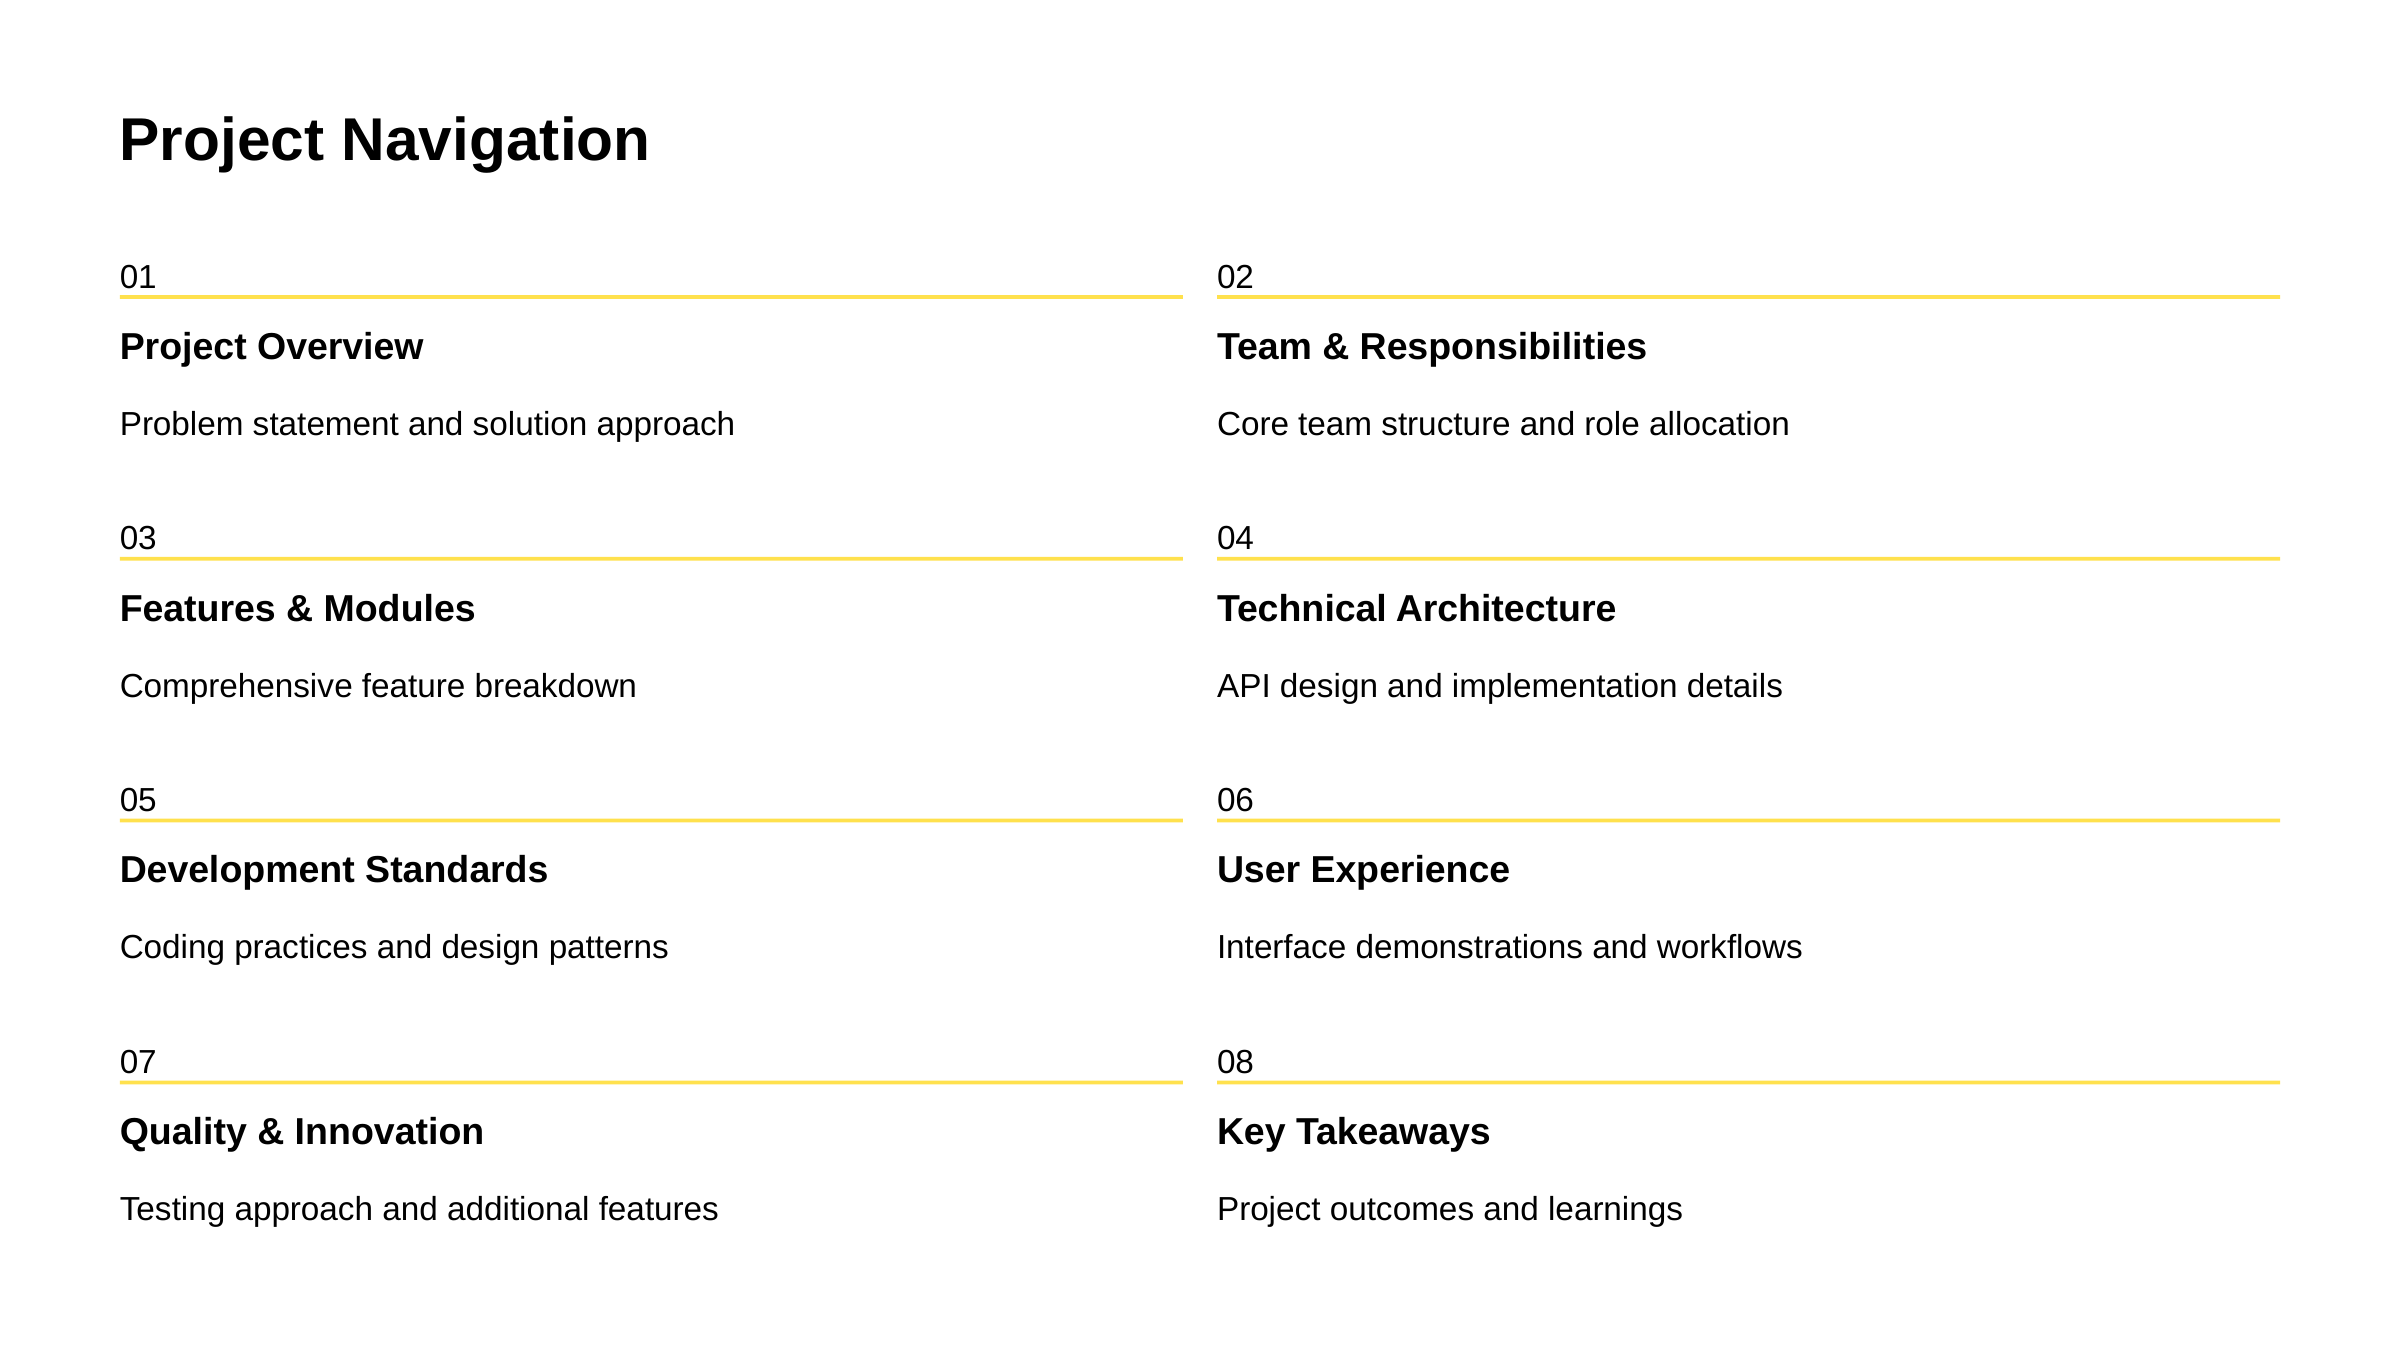

Project Navigation
01
02

Project Overview
Team & Responsibilities
Problem statement and solution approach
Core team structure and role allocation
03
04

Features & Modules
Technical Architecture
Comprehensive feature breakdown
API design and implementation details
05
06

Development Standards
User Experience
Coding practices and design patterns
Interface demonstrations and workflows
07
08

Quality & Innovation
Key Takeaways
Testing approach and additional features
Project outcomes and learnings